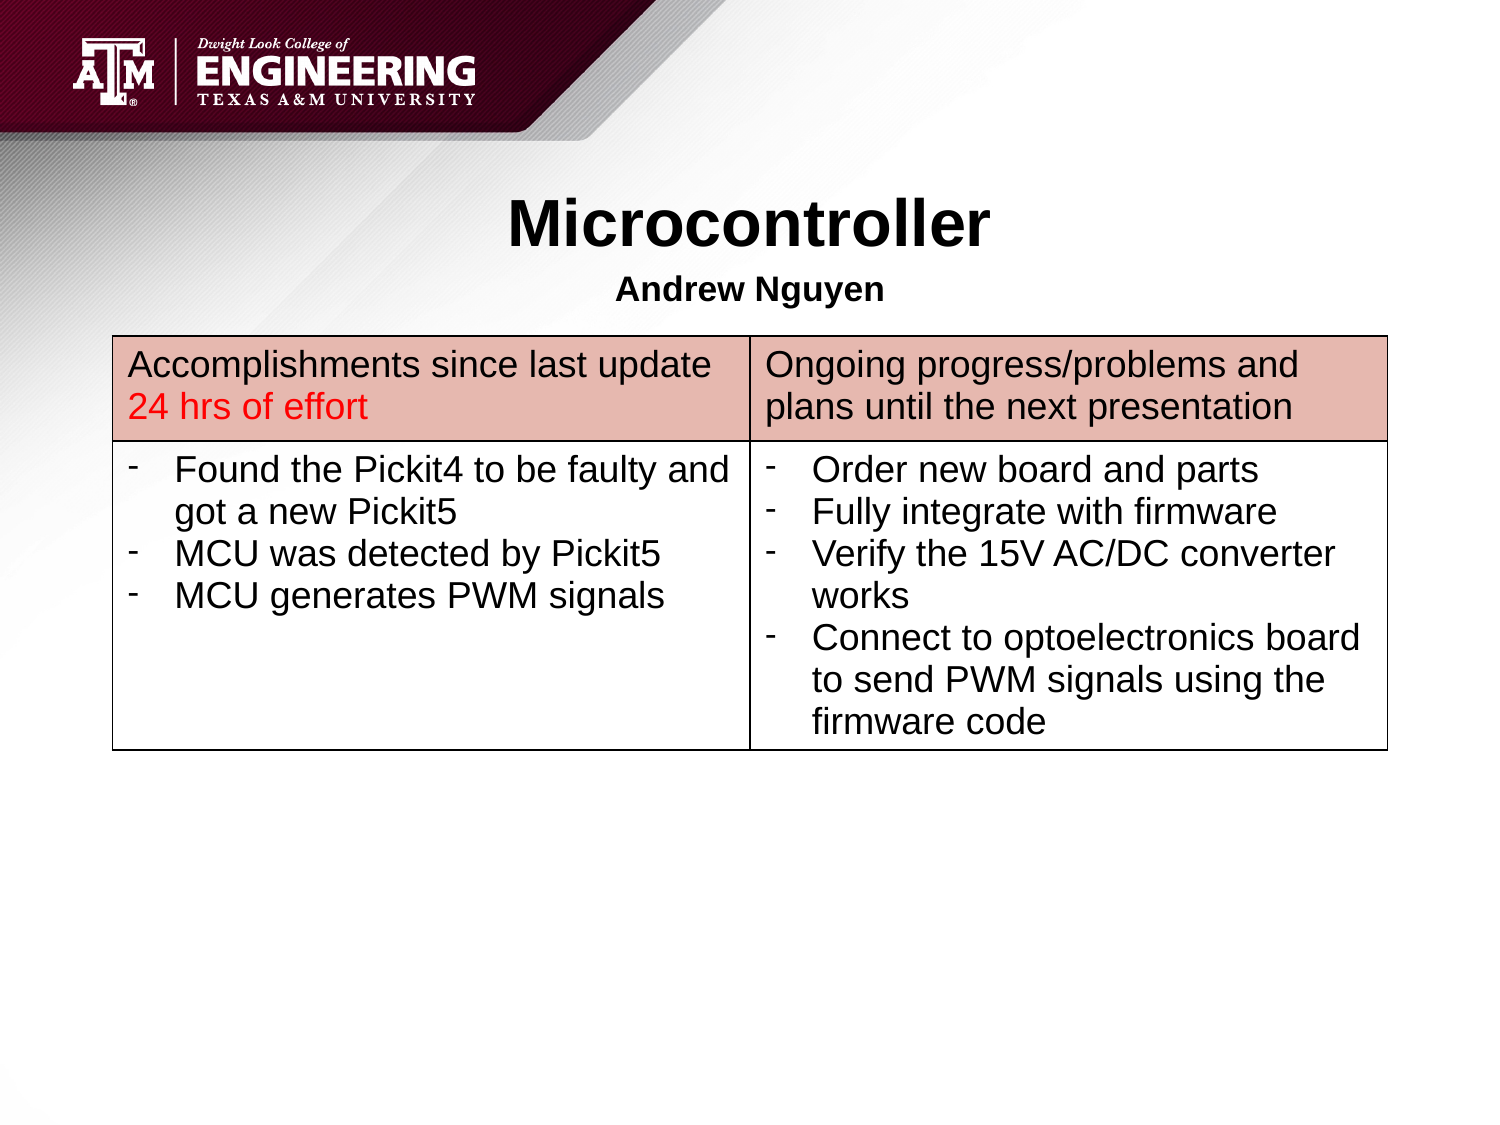

# Microcontroller
Andrew Nguyen
| Accomplishments since last update 24 hrs of effort | Ongoing progress/problems and plans until the next presentation |
| --- | --- |
| Found the Pickit4 to be faulty and got a new Pickit5 MCU was detected by Pickit5 MCU generates PWM signals | Order new board and parts Fully integrate with firmware Verify the 15V AC/DC converter works Connect to optoelectronics board to send PWM signals using the firmware code |